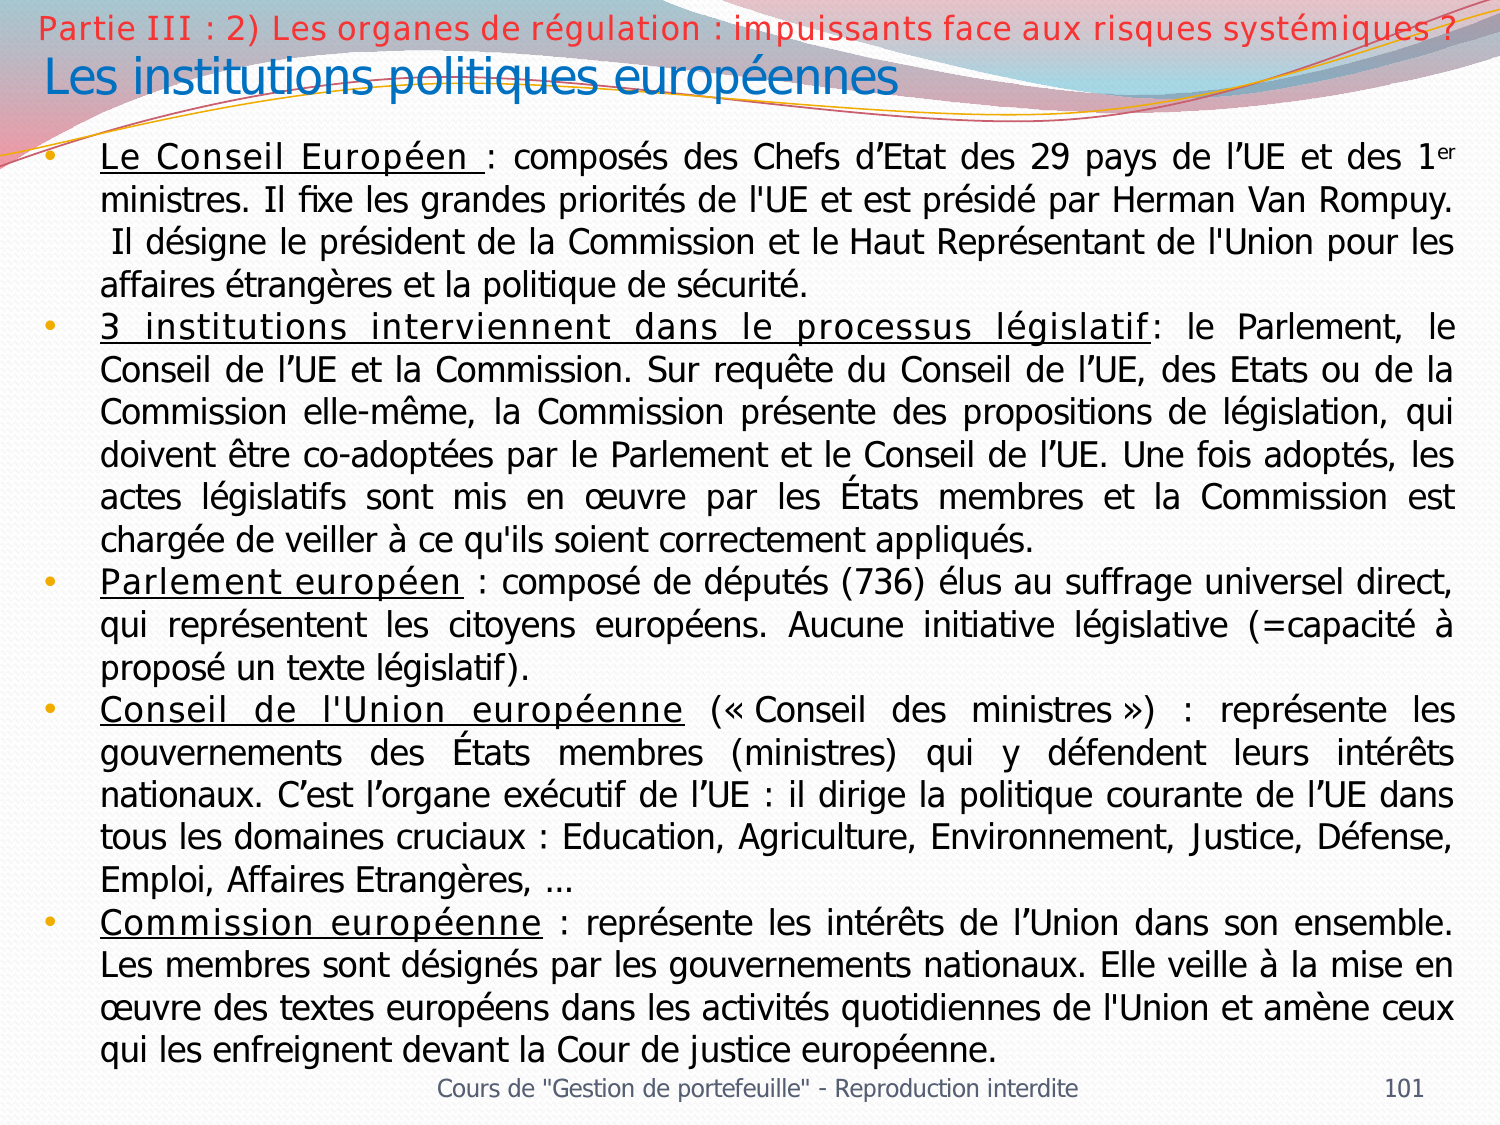

Partie III : 2) Les organes de régulation : impuissants face aux risques systémiques ?
Les institutions politiques européennes

Le Conseil Européen : composés des Chefs d’Etat des 29 pays de l’UE et des 1er ministres. Il fixe les grandes priorités de l'UE et est présidé par Herman Van Rompuy.  Il désigne le président de la Commission et le Haut Représentant de l'Union pour les affaires étrangères et la politique de sécurité.
3 institutions interviennent dans le processus législatif: le Parlement, le Conseil de l’UE et la Commission. Sur requête du Conseil de l’UE, des Etats ou de la Commission elle-même, la Commission présente des propositions de législation, qui doivent être co-adoptées par le Parlement et le Conseil de l’UE. Une fois adoptés, les actes législatifs sont mis en œuvre par les États membres et la Commission est chargée de veiller à ce qu'ils soient correctement appliqués.
Parlement européen : composé de députés (736) élus au suffrage universel direct, qui représentent les citoyens européens. Aucune initiative législative (=capacité à proposé un texte législatif).
Conseil de l'Union européenne (« Conseil des ministres ») : représente les gouvernements des États membres (ministres) qui y défendent leurs intérêts nationaux. C’est l’organe exécutif de l’UE : il dirige la politique courante de l’UE dans tous les domaines cruciaux : Education, Agriculture, Environnement, Justice, Défense, Emploi, Affaires Etrangères, …
Commission européenne : représente les intérêts de l’Union dans son ensemble. Les membres sont désignés par les gouvernements nationaux. Elle veille à la mise en œuvre des textes européens dans les activités quotidiennes de l'Union et amène ceux qui les enfreignent devant la Cour de justice européenne.
101
Cours de "Gestion de portefeuille" - Reproduction interdite